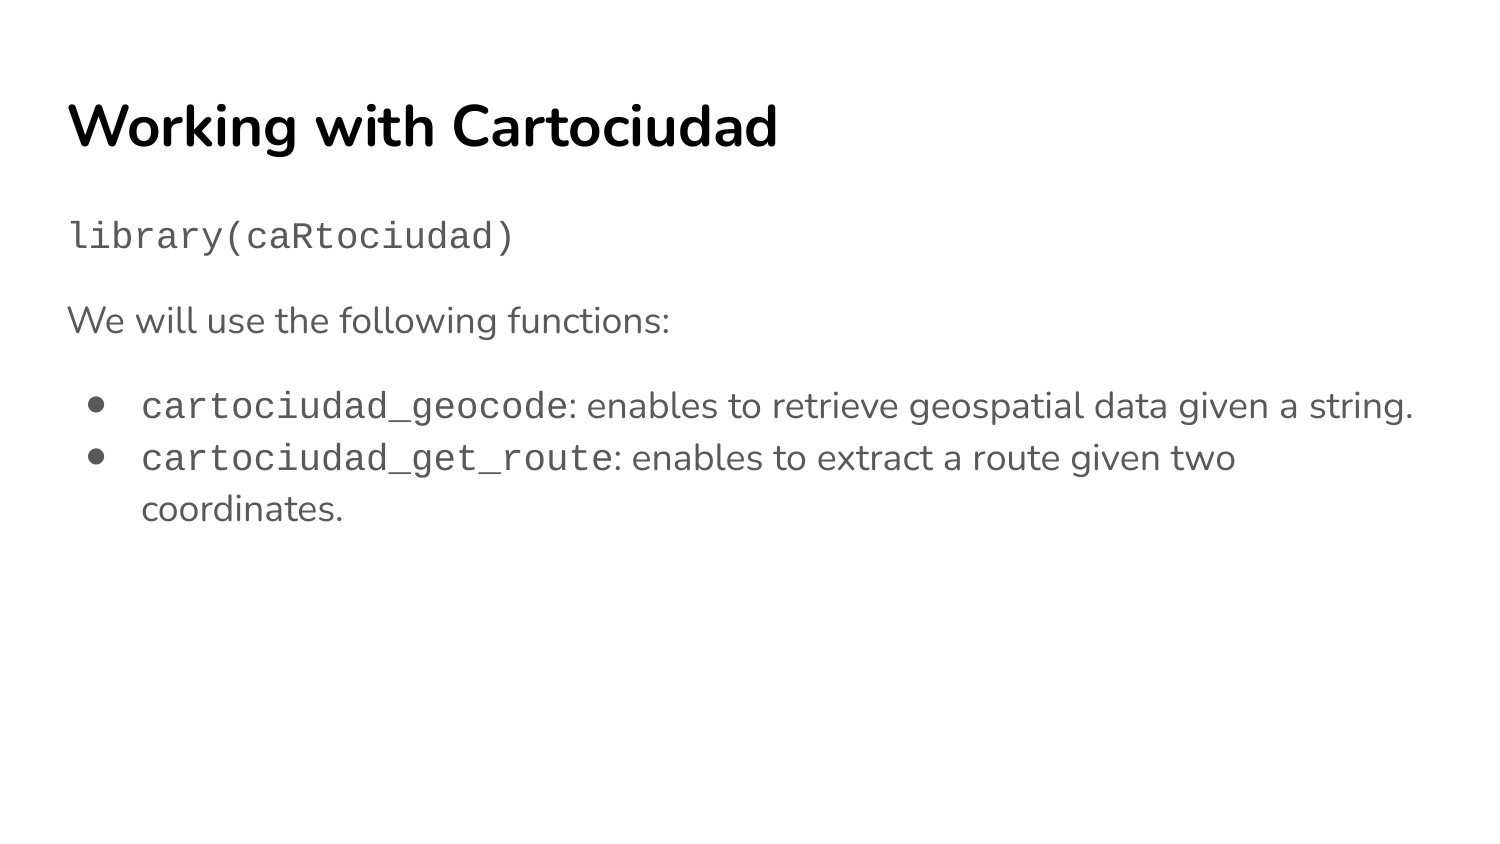

# Working with Cartociudad
library(caRtociudad)
We will use the following functions:
cartociudad_geocode: enables to retrieve geospatial data given a string.
cartociudad_get_route: enables to extract a route given two coordinates.